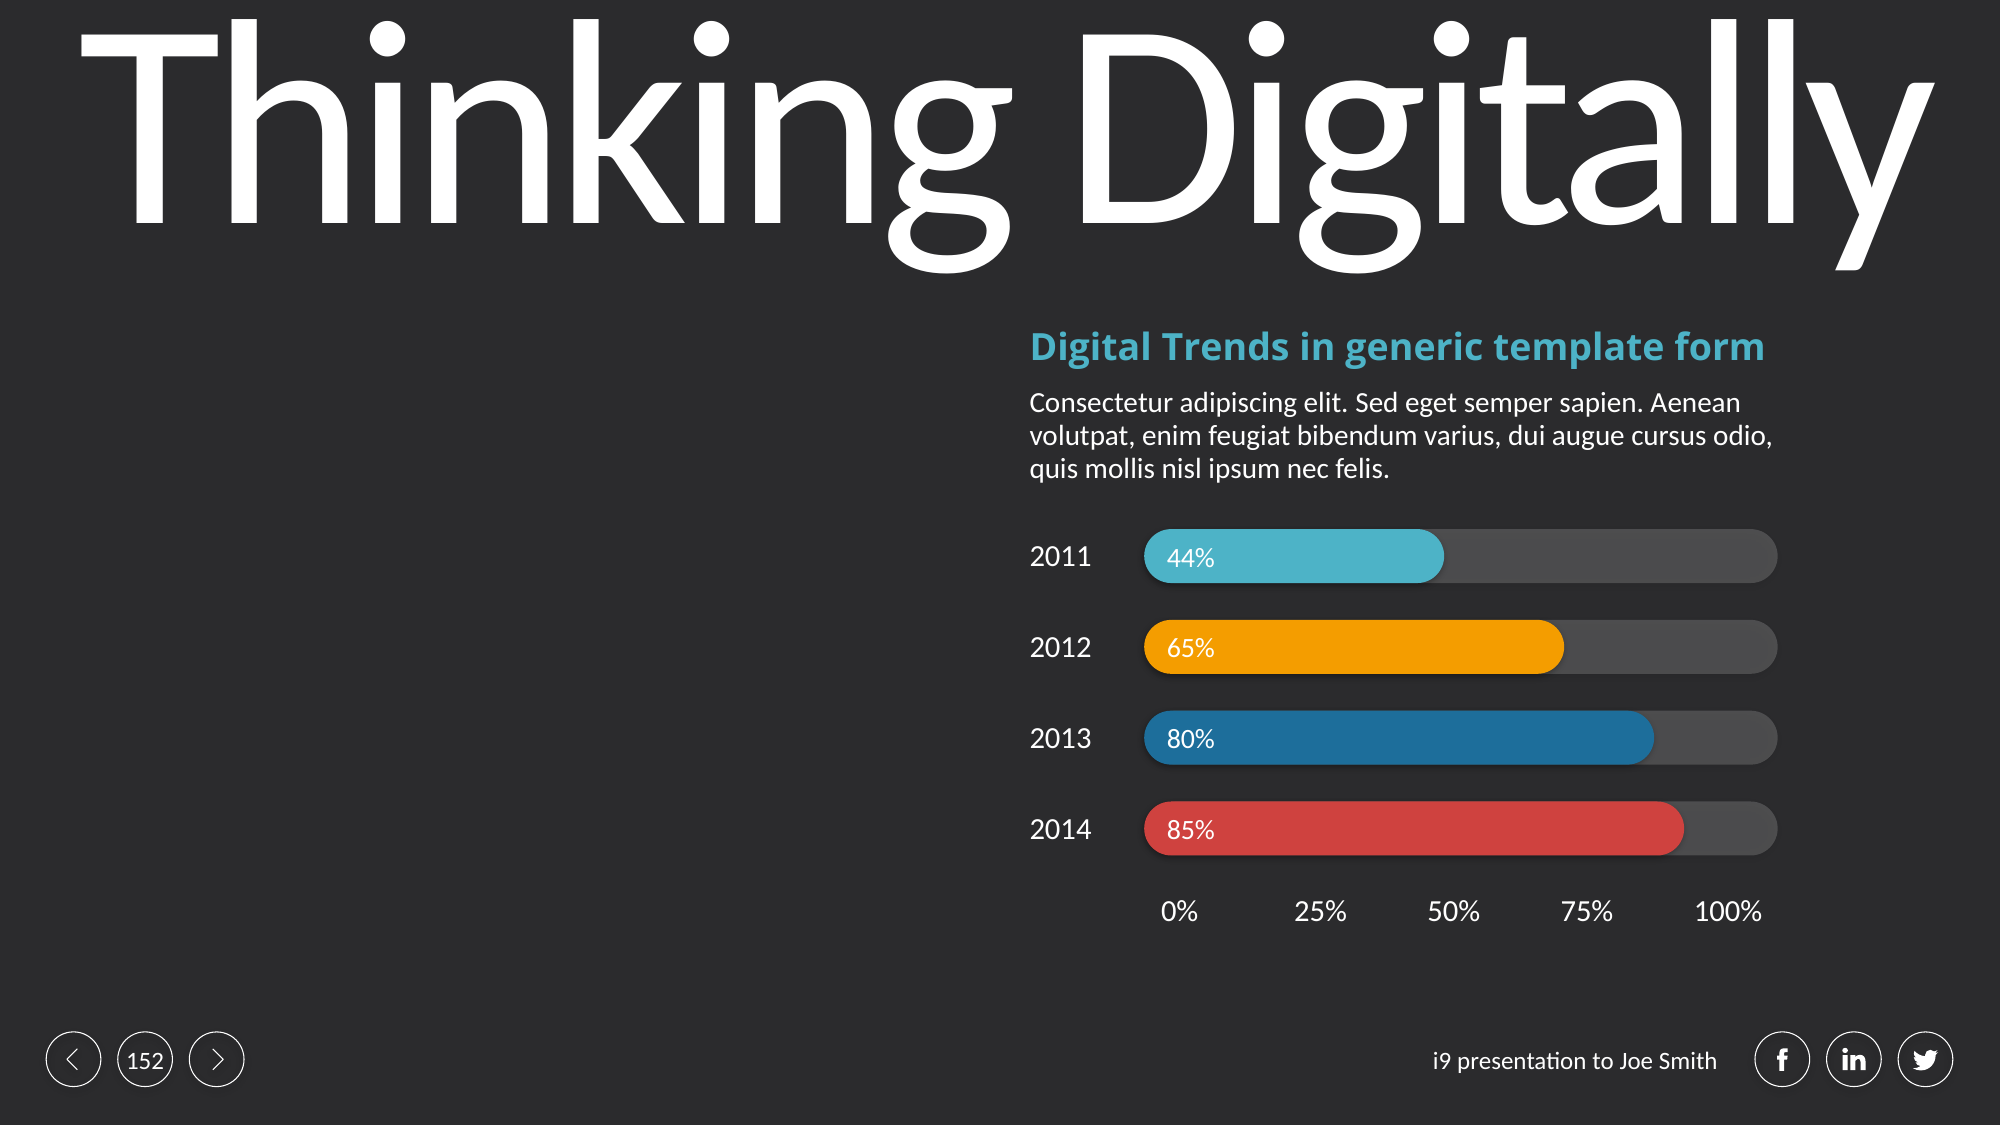

Thinking Digitally
Digital Trends in generic template form
Consectetur adipiscing elit. Sed eget semper sapien. Aenean volutpat, enim feugiat bibendum varius, dui augue cursus odio, quis mollis nisl ipsum nec felis.

2011

2012

2013
2014
0%
25%
50%
75%
100%
44%
65%
80%
85%
Picture of businessman in tie can be downloaded here:
http://photodune.net/item/cool-businessman-portrait-on-grey-background/3628885
Sorry! I can’t include it in the template; there are copyright restrictions. But it’s super cheap, and a very nice photograph.